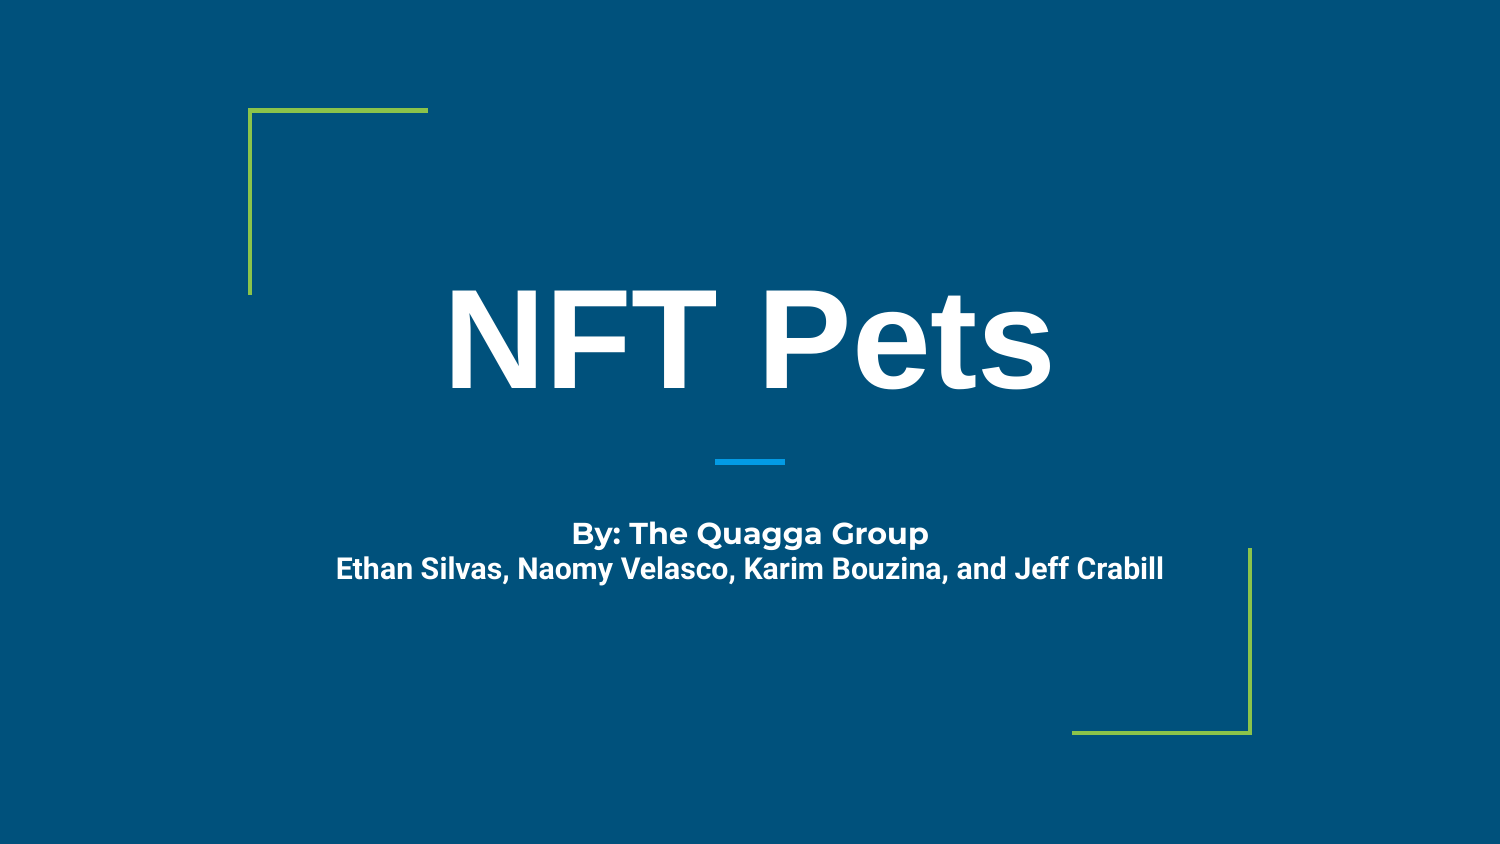

# NFT Pets
By: The Quagga Group
Ethan Silvas, Naomy Velasco, Karim Bouzina, and Jeff Crabill